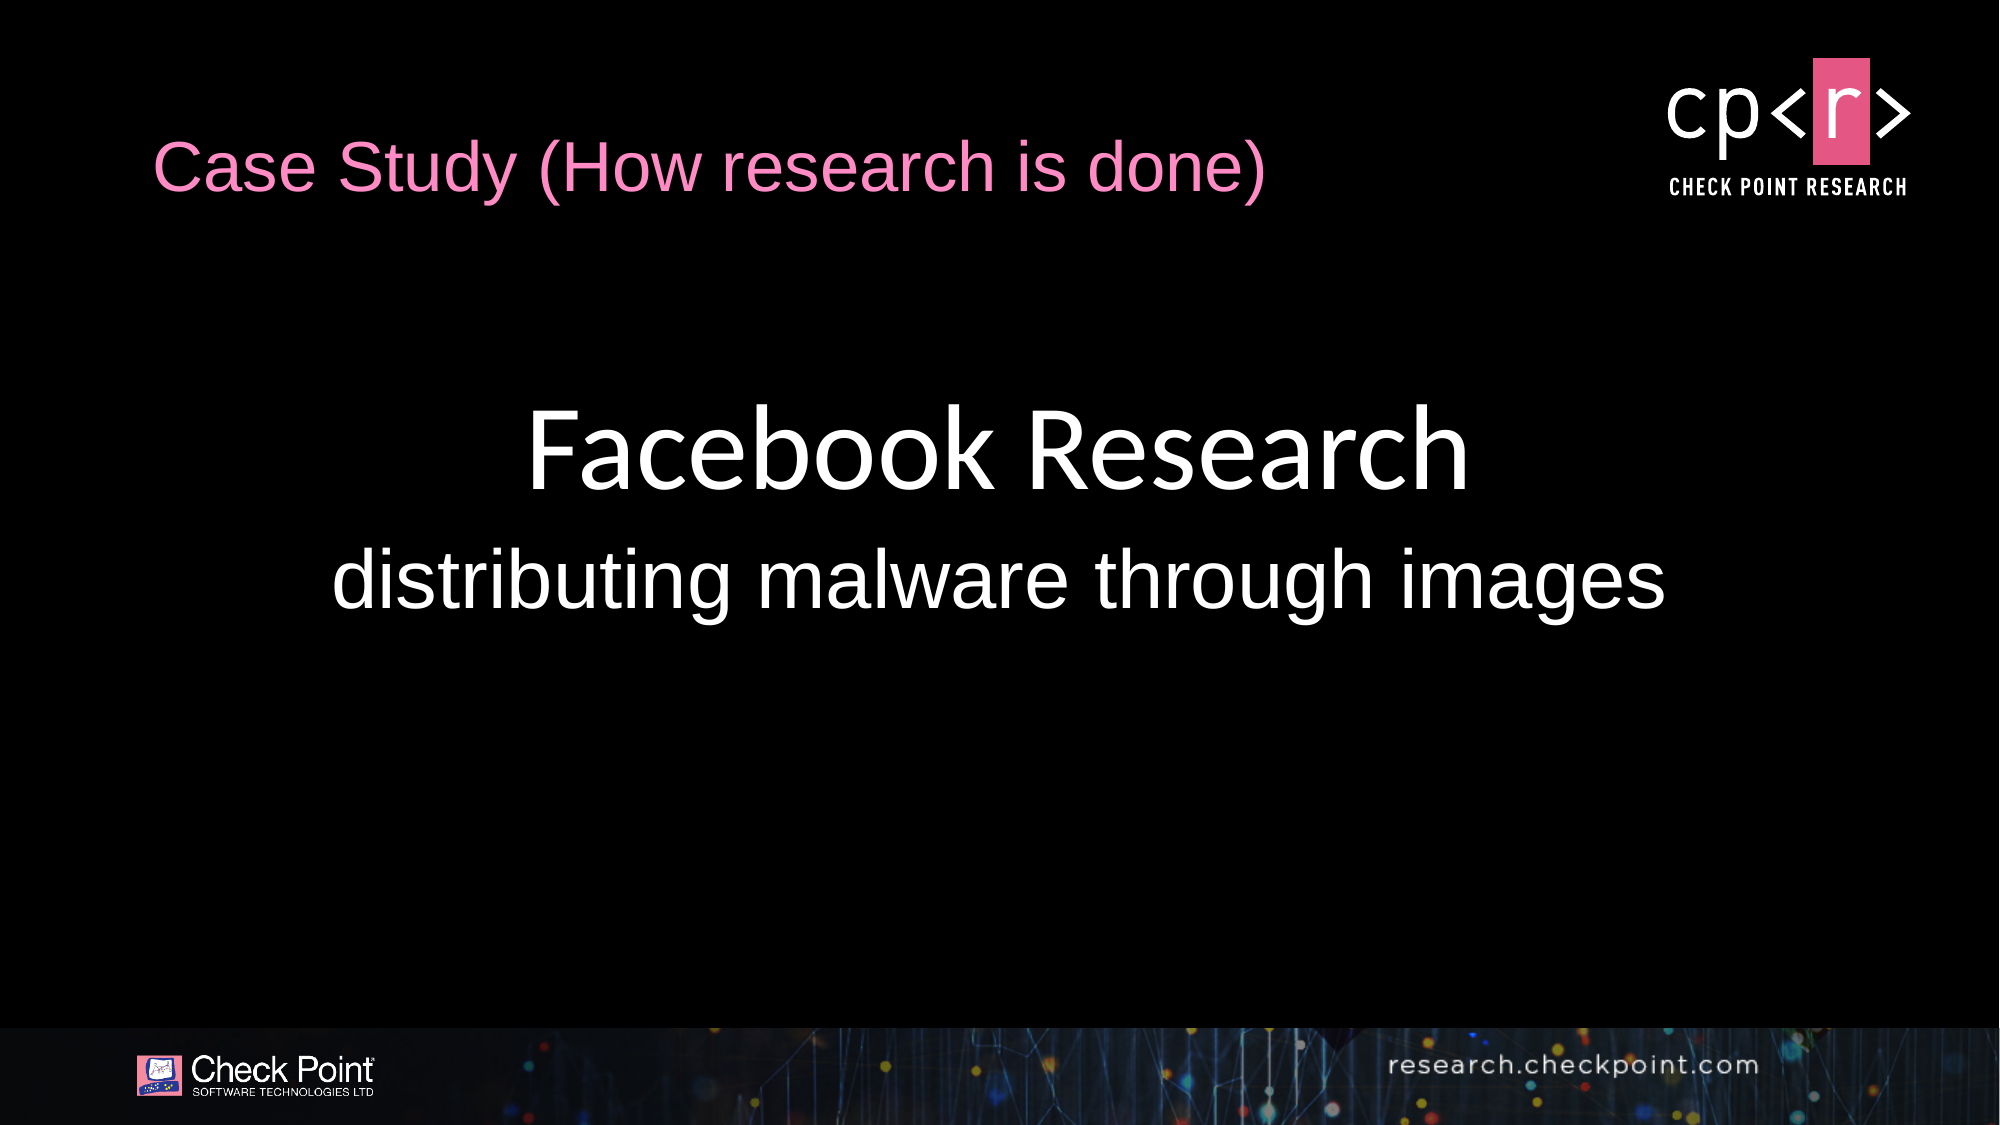

# Case Study (How research is done)

Facebook Research
distributing malware through images